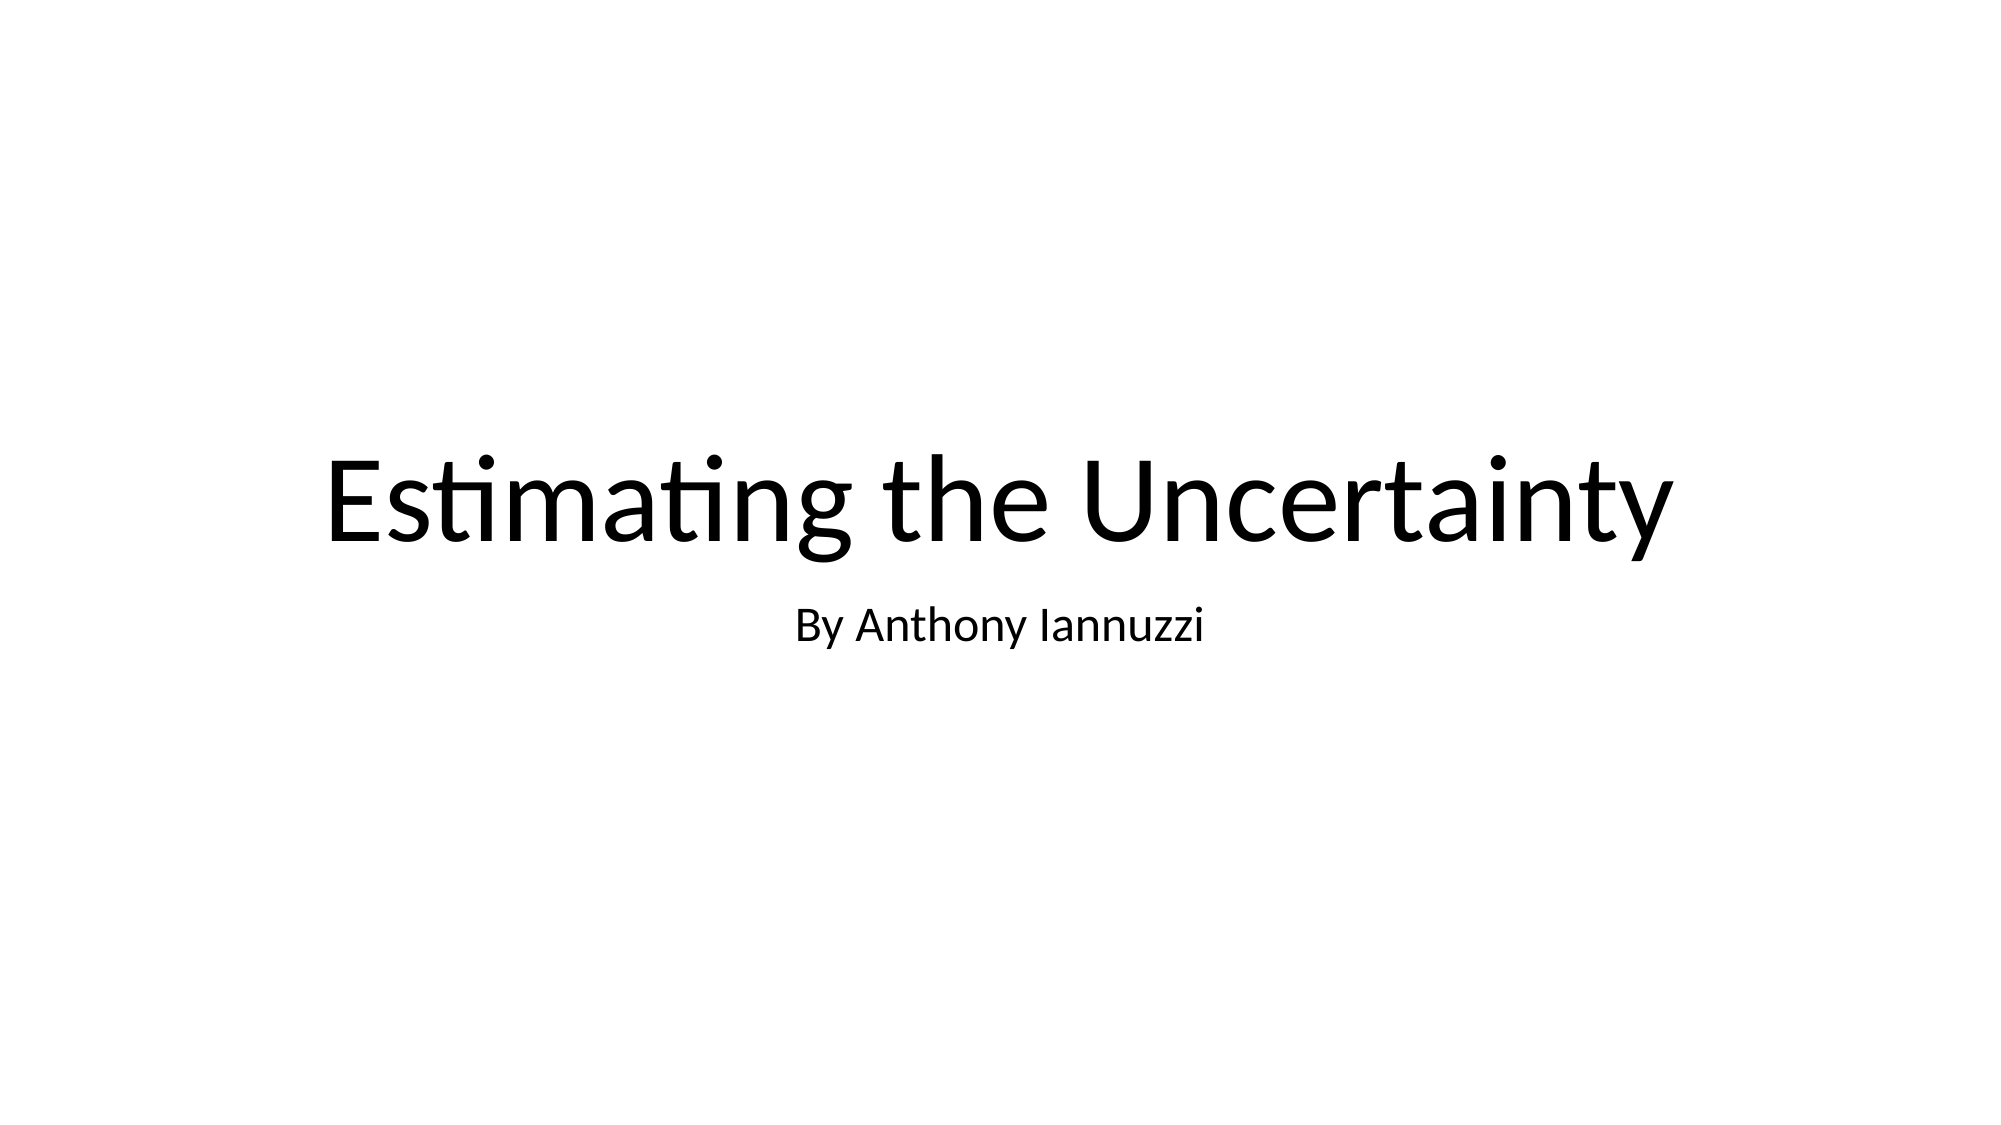

# Estimating the Uncertainty
By Anthony Iannuzzi